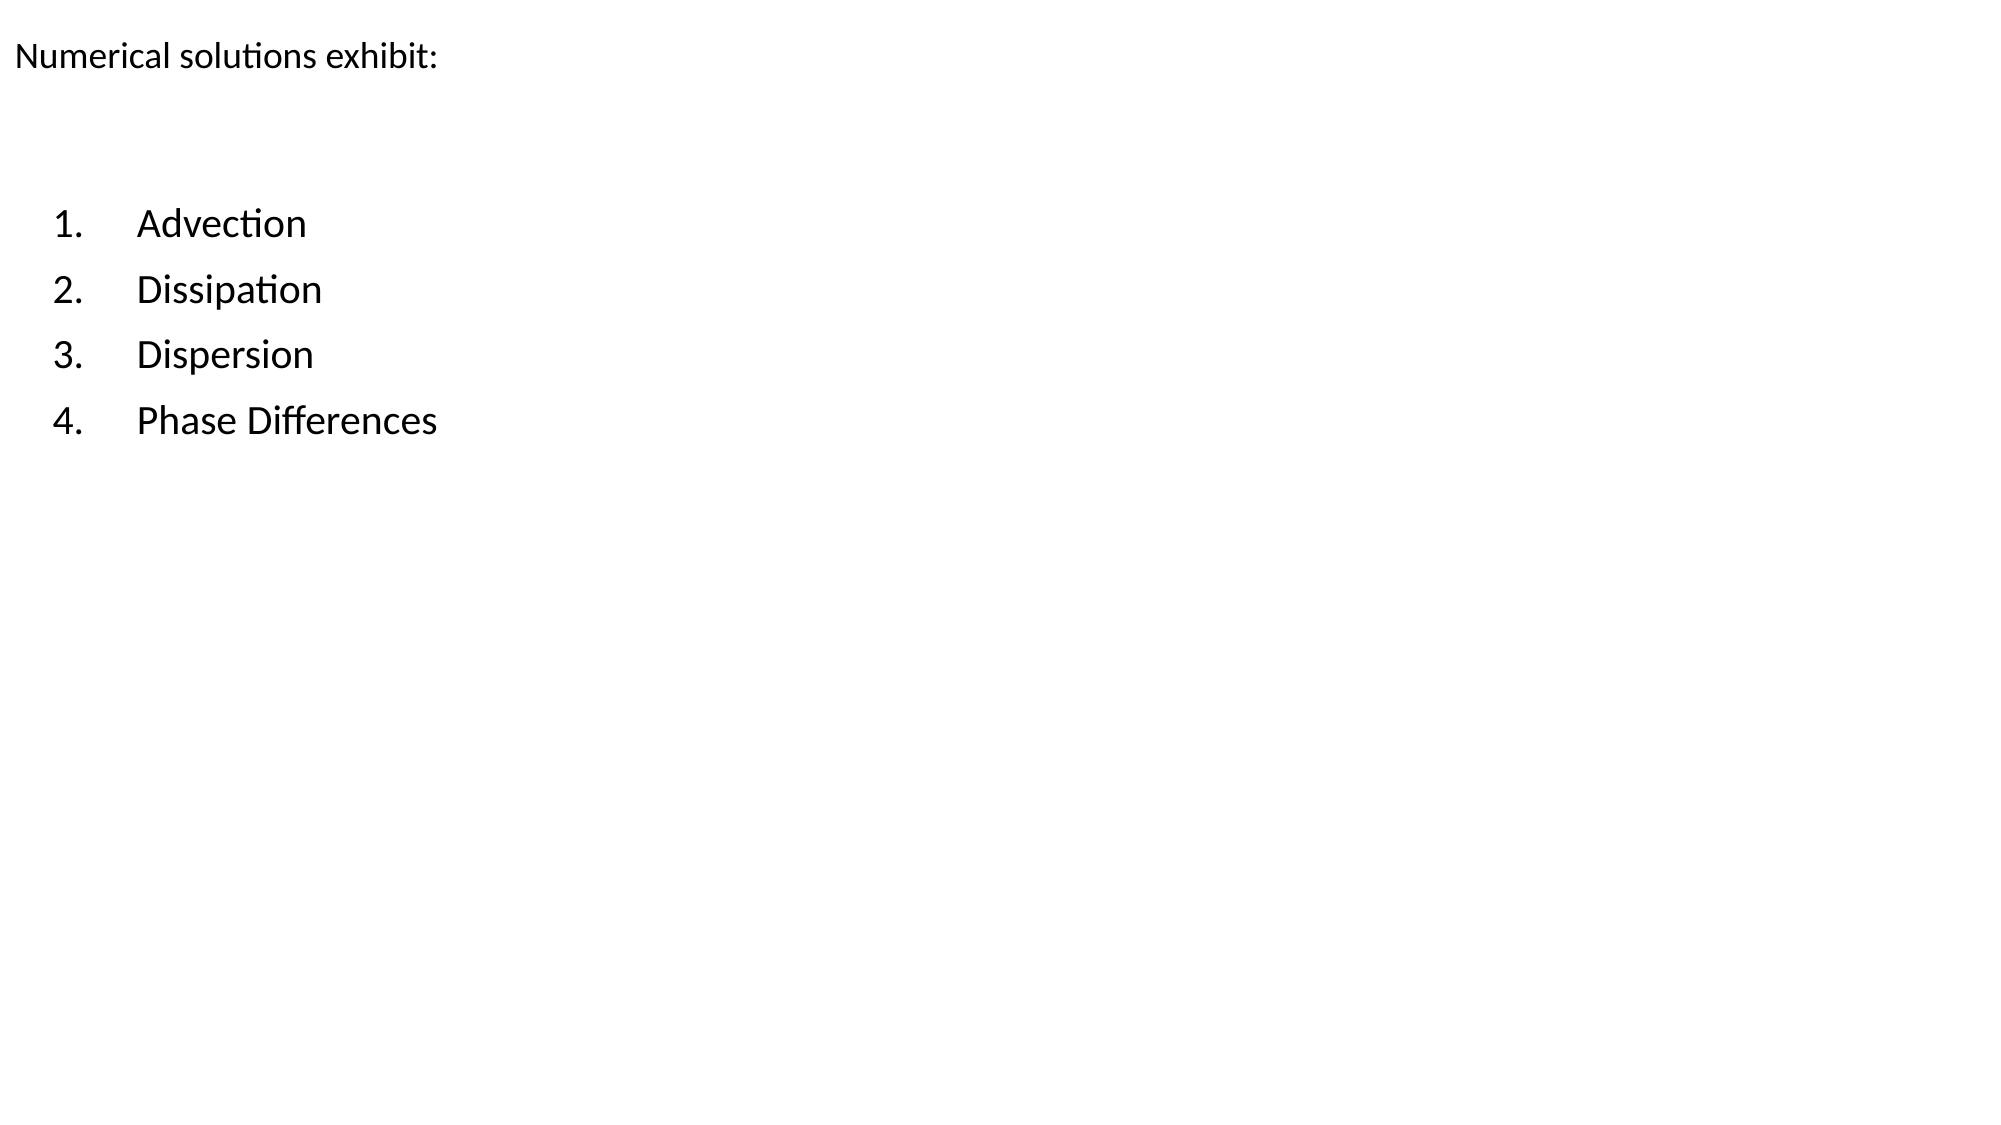

Numerical solutions exhibit:
Advection
Dissipation
Dispersion
Phase Differences